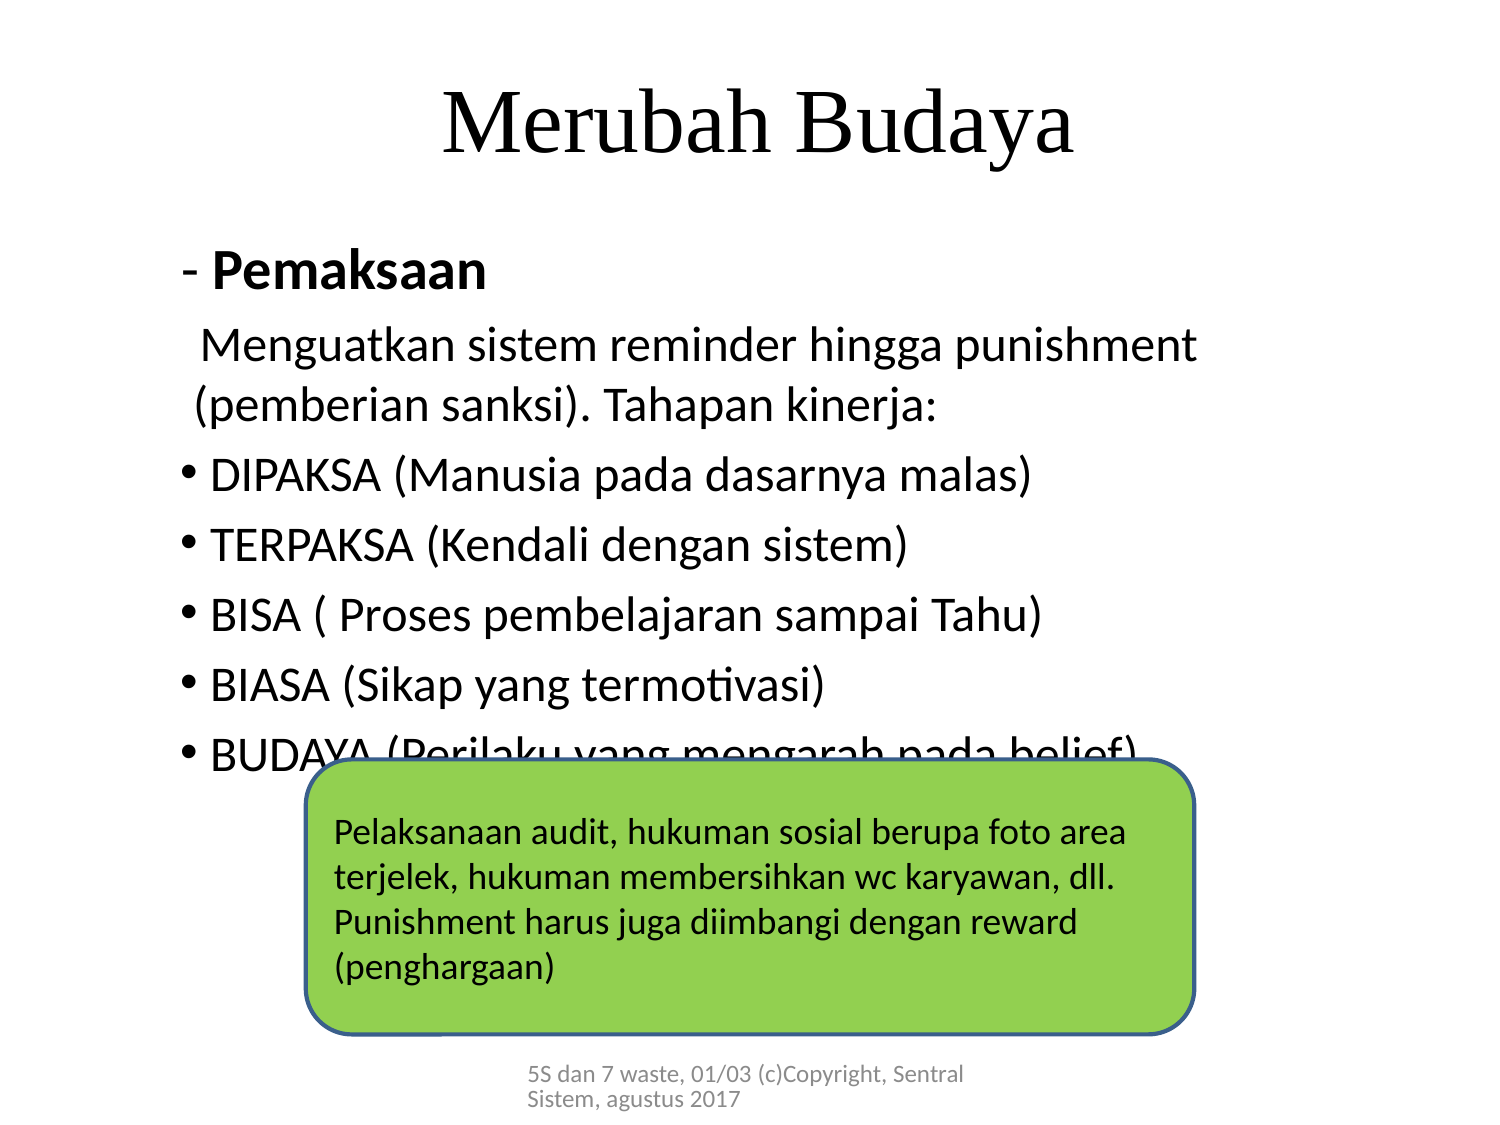

# Merubah Budaya
- Pemaksaan
Menguatkan sistem reminder hingga punishment (pemberian sanksi). Tahapan kinerja:
DIPAKSA (Manusia pada dasarnya malas)
TERPAKSA (Kendali dengan sistem)
BISA ( Proses pembelajaran sampai Tahu)
BIASA (Sikap yang termotivasi)
BUDAYA (Perilaku yang mengarah pada belief)

Pelaksanaan audit, hukuman sosial berupa foto area terjelek, hukuman membersihkan wc karyawan, dll. Punishment harus juga diimbangi dengan reward (penghargaan)
5S dan 7 waste, 01/03 (c)Copyright, Sentral Sistem, agustus 2017